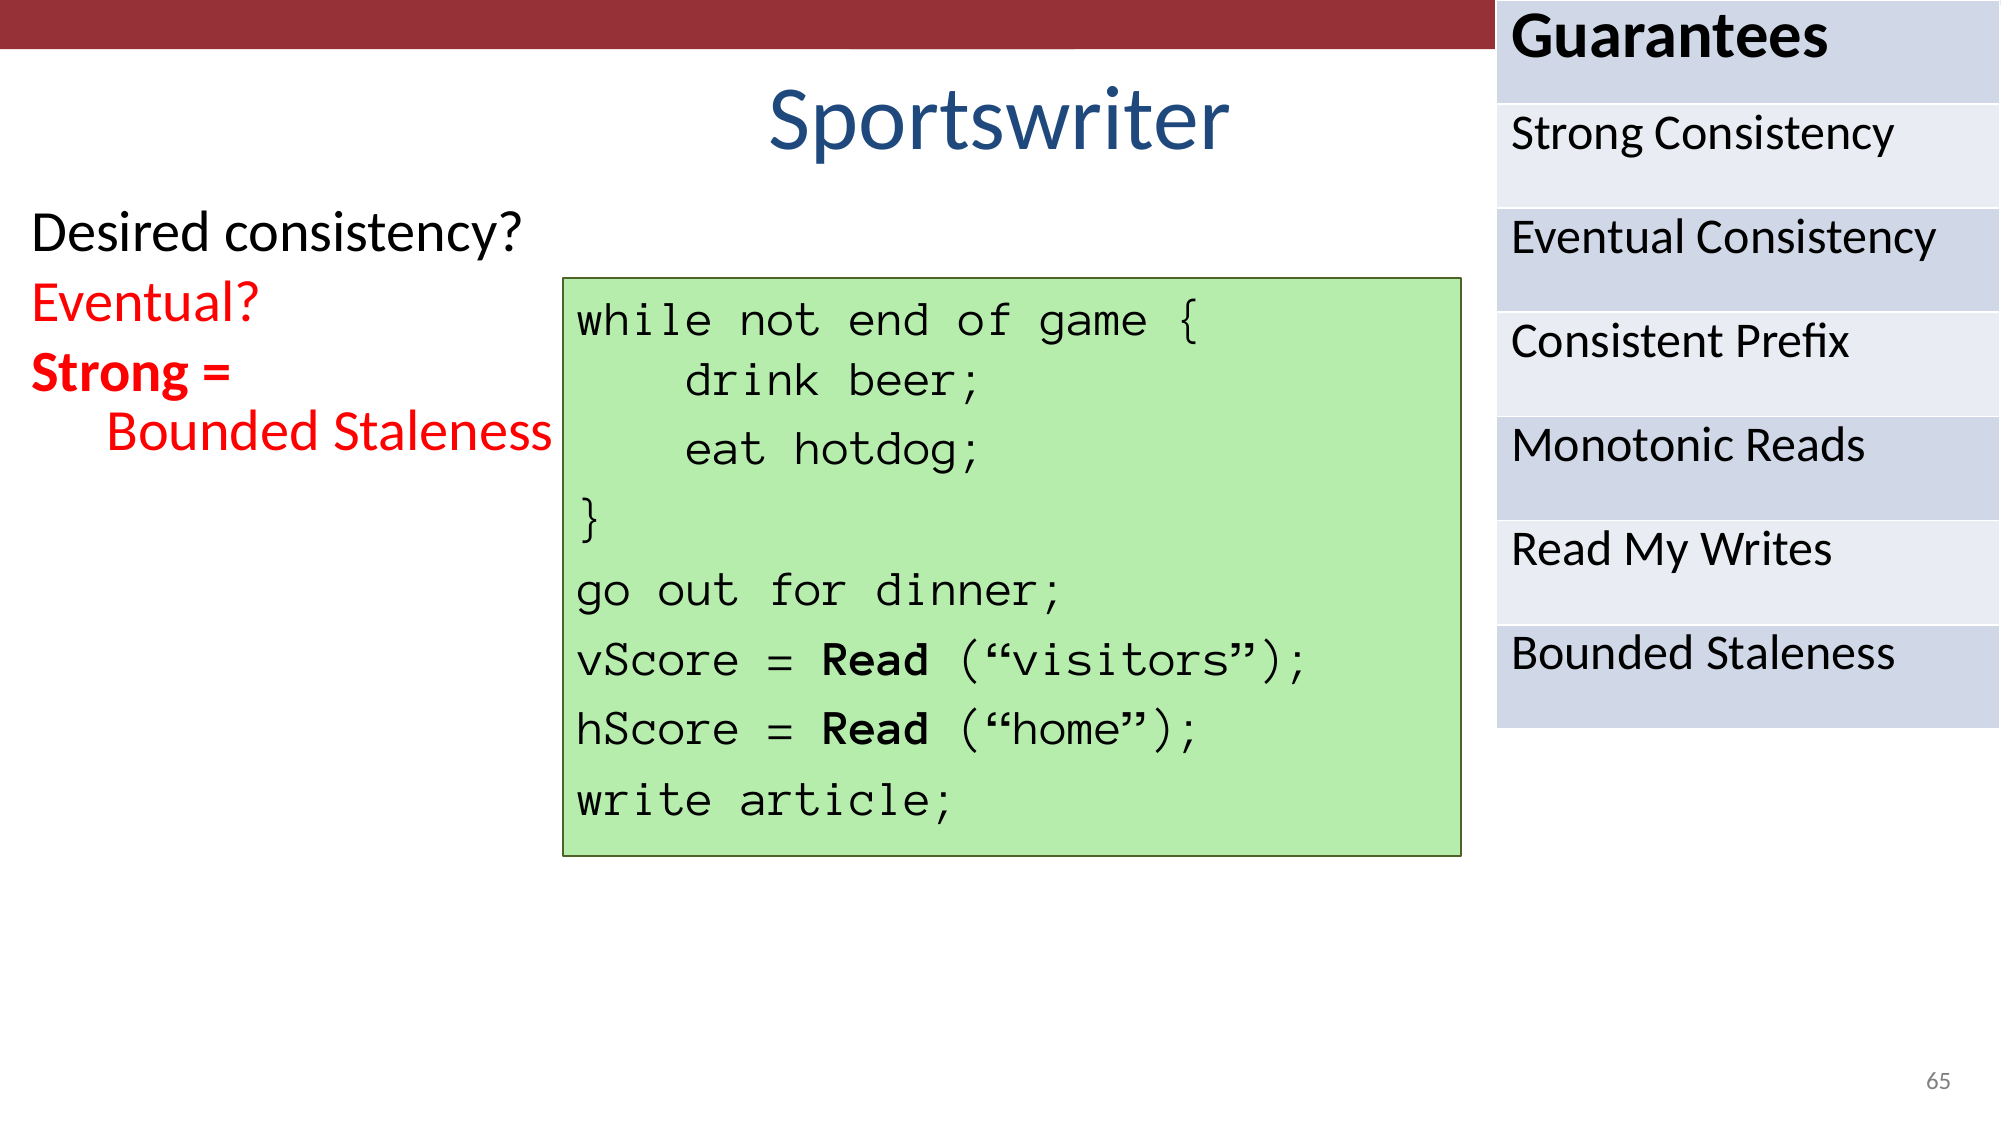

| Guarantees |
| --- |
| Strong Consistency |
| Eventual Consistency |
| Consistent Prefix |
| Monotonic Reads |
| Read My Writes |
| Bounded Staleness |
# Sportswriter
Desired consistency?
Eventual?
Strong =
Bounded Staleness
while not end of game {
    drink beer;
    eat hotdog;
}
go out for dinner;
vScore = Read (“visitors”);
hScore = Read (“home”);
write article;

65